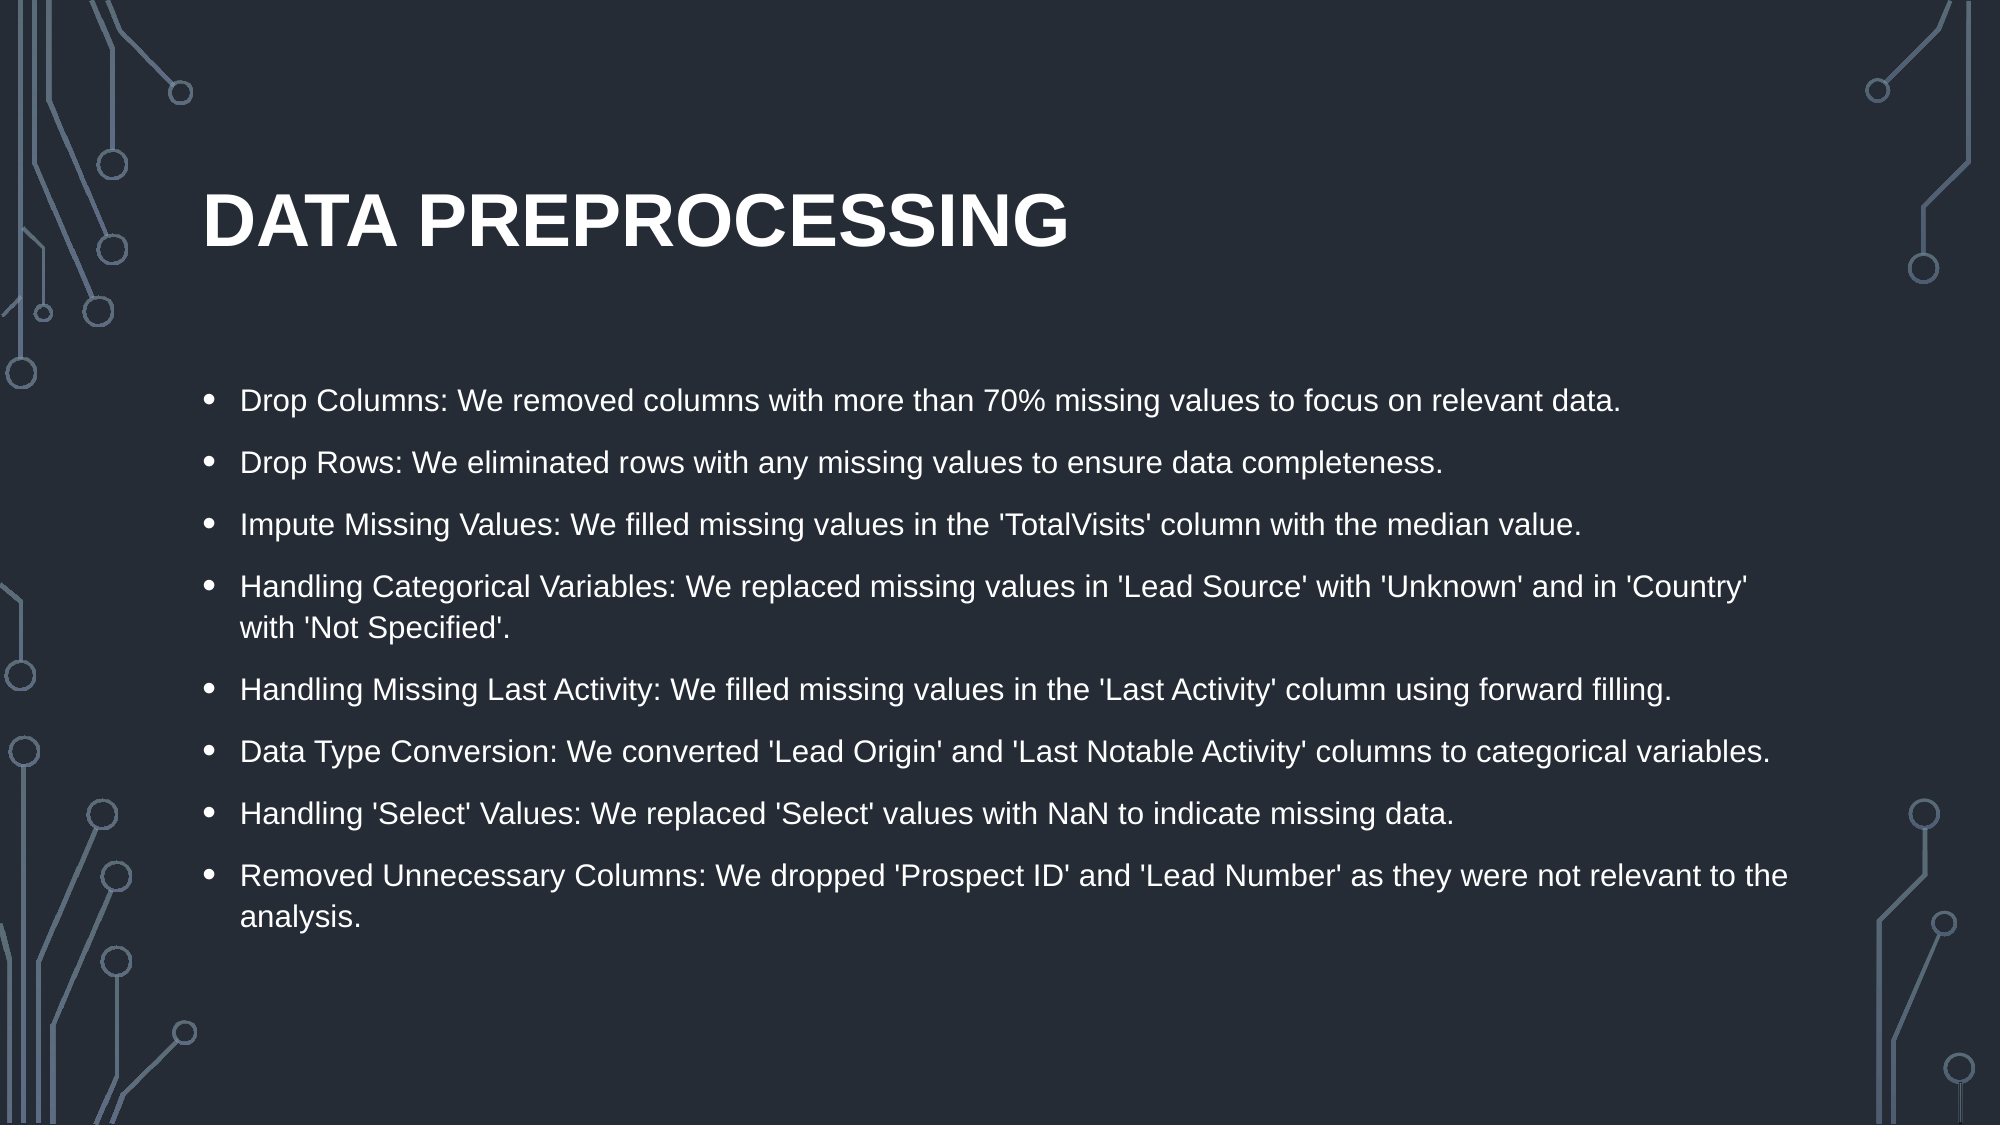

# Data Preprocessing
Drop Columns: We removed columns with more than 70% missing values to focus on relevant data.
Drop Rows: We eliminated rows with any missing values to ensure data completeness.
Impute Missing Values: We filled missing values in the 'TotalVisits' column with the median value.
Handling Categorical Variables: We replaced missing values in 'Lead Source' with 'Unknown' and in 'Country' with 'Not Specified'.
Handling Missing Last Activity: We filled missing values in the 'Last Activity' column using forward filling.
Data Type Conversion: We converted 'Lead Origin' and 'Last Notable Activity' columns to categorical variables.
Handling 'Select' Values: We replaced 'Select' values with NaN to indicate missing data.
Removed Unnecessary Columns: We dropped 'Prospect ID' and 'Lead Number' as they were not relevant to the analysis.